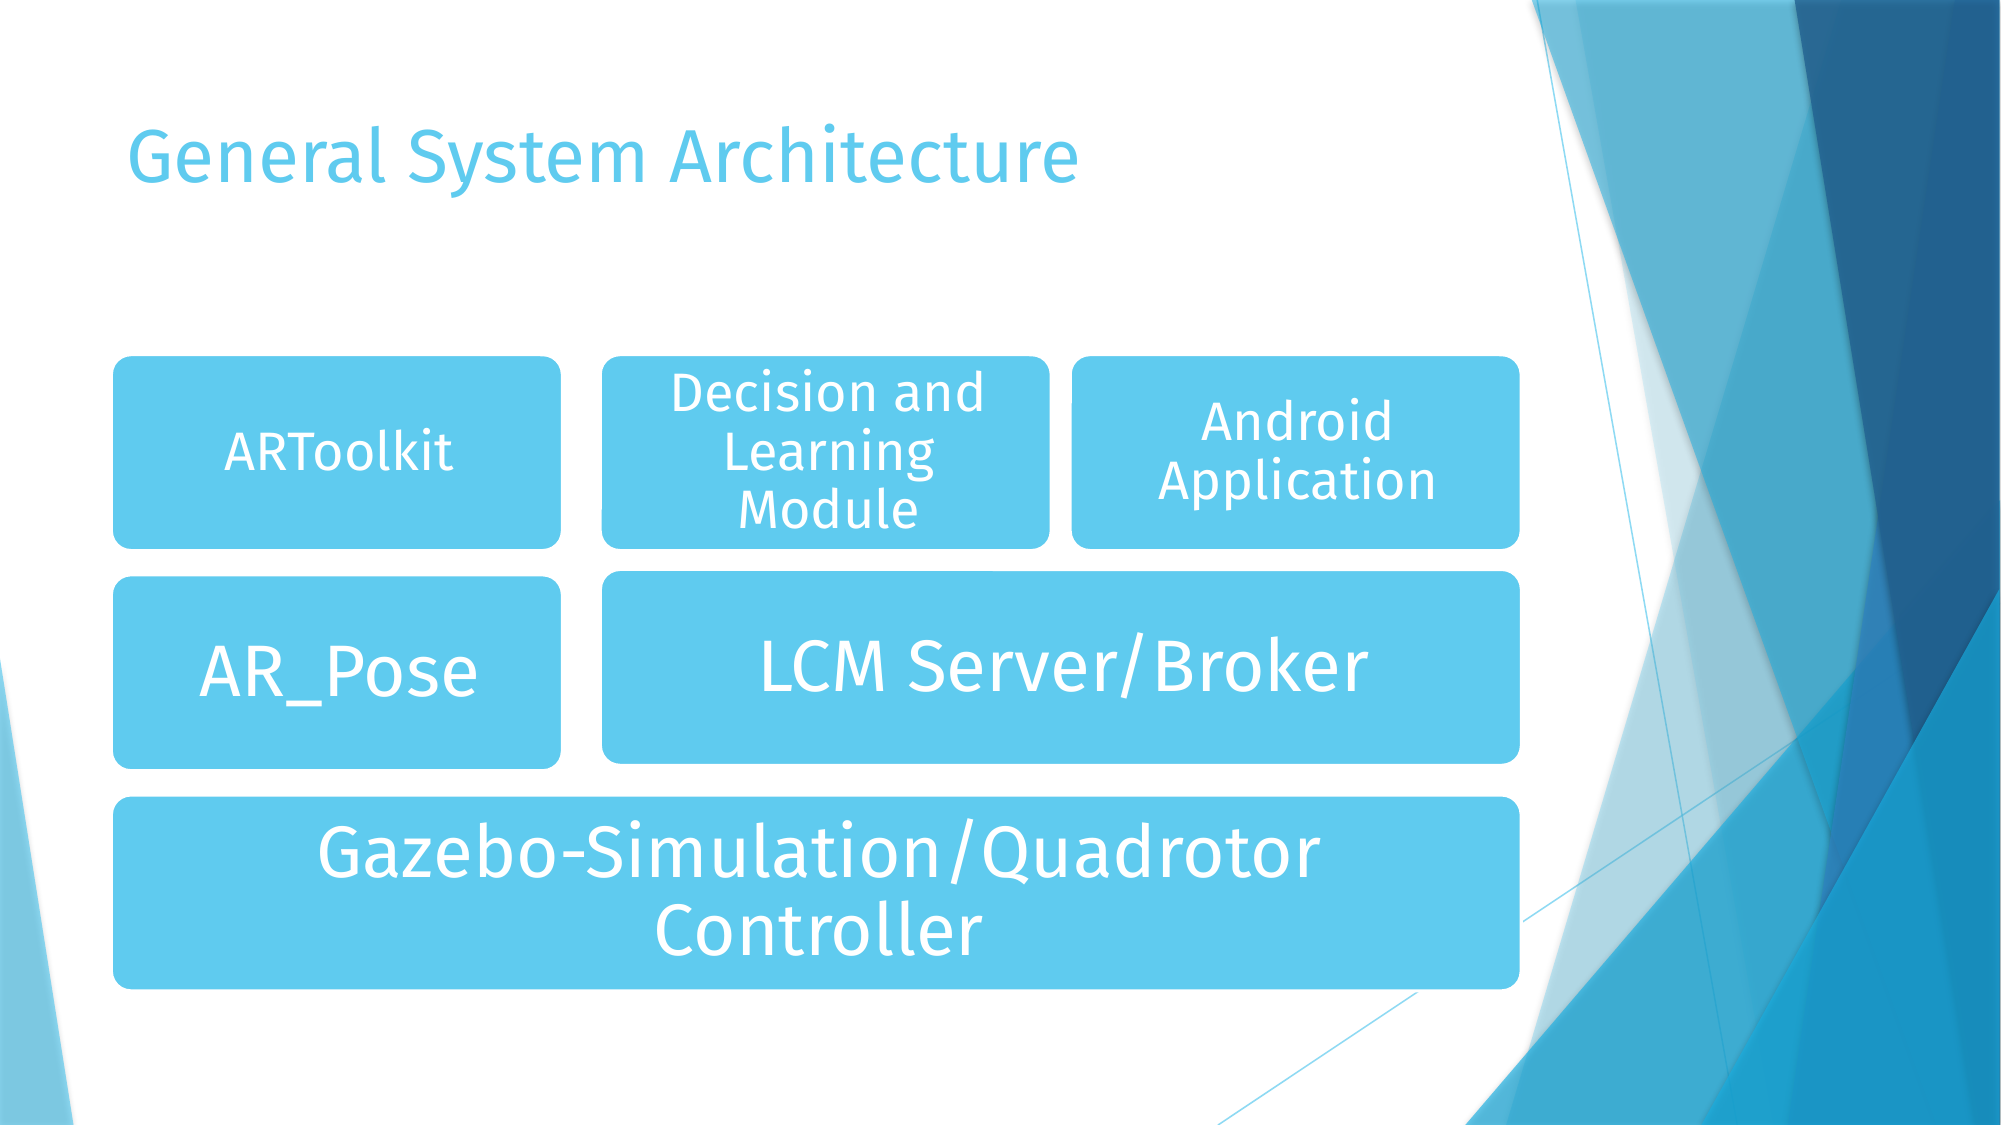

# General System Architecture
Gazebo-Simulation/Quadrotor Controller
AR_Pose
ARToolkit
LCM Server/Broker
Decision and Learning Module
Android Application